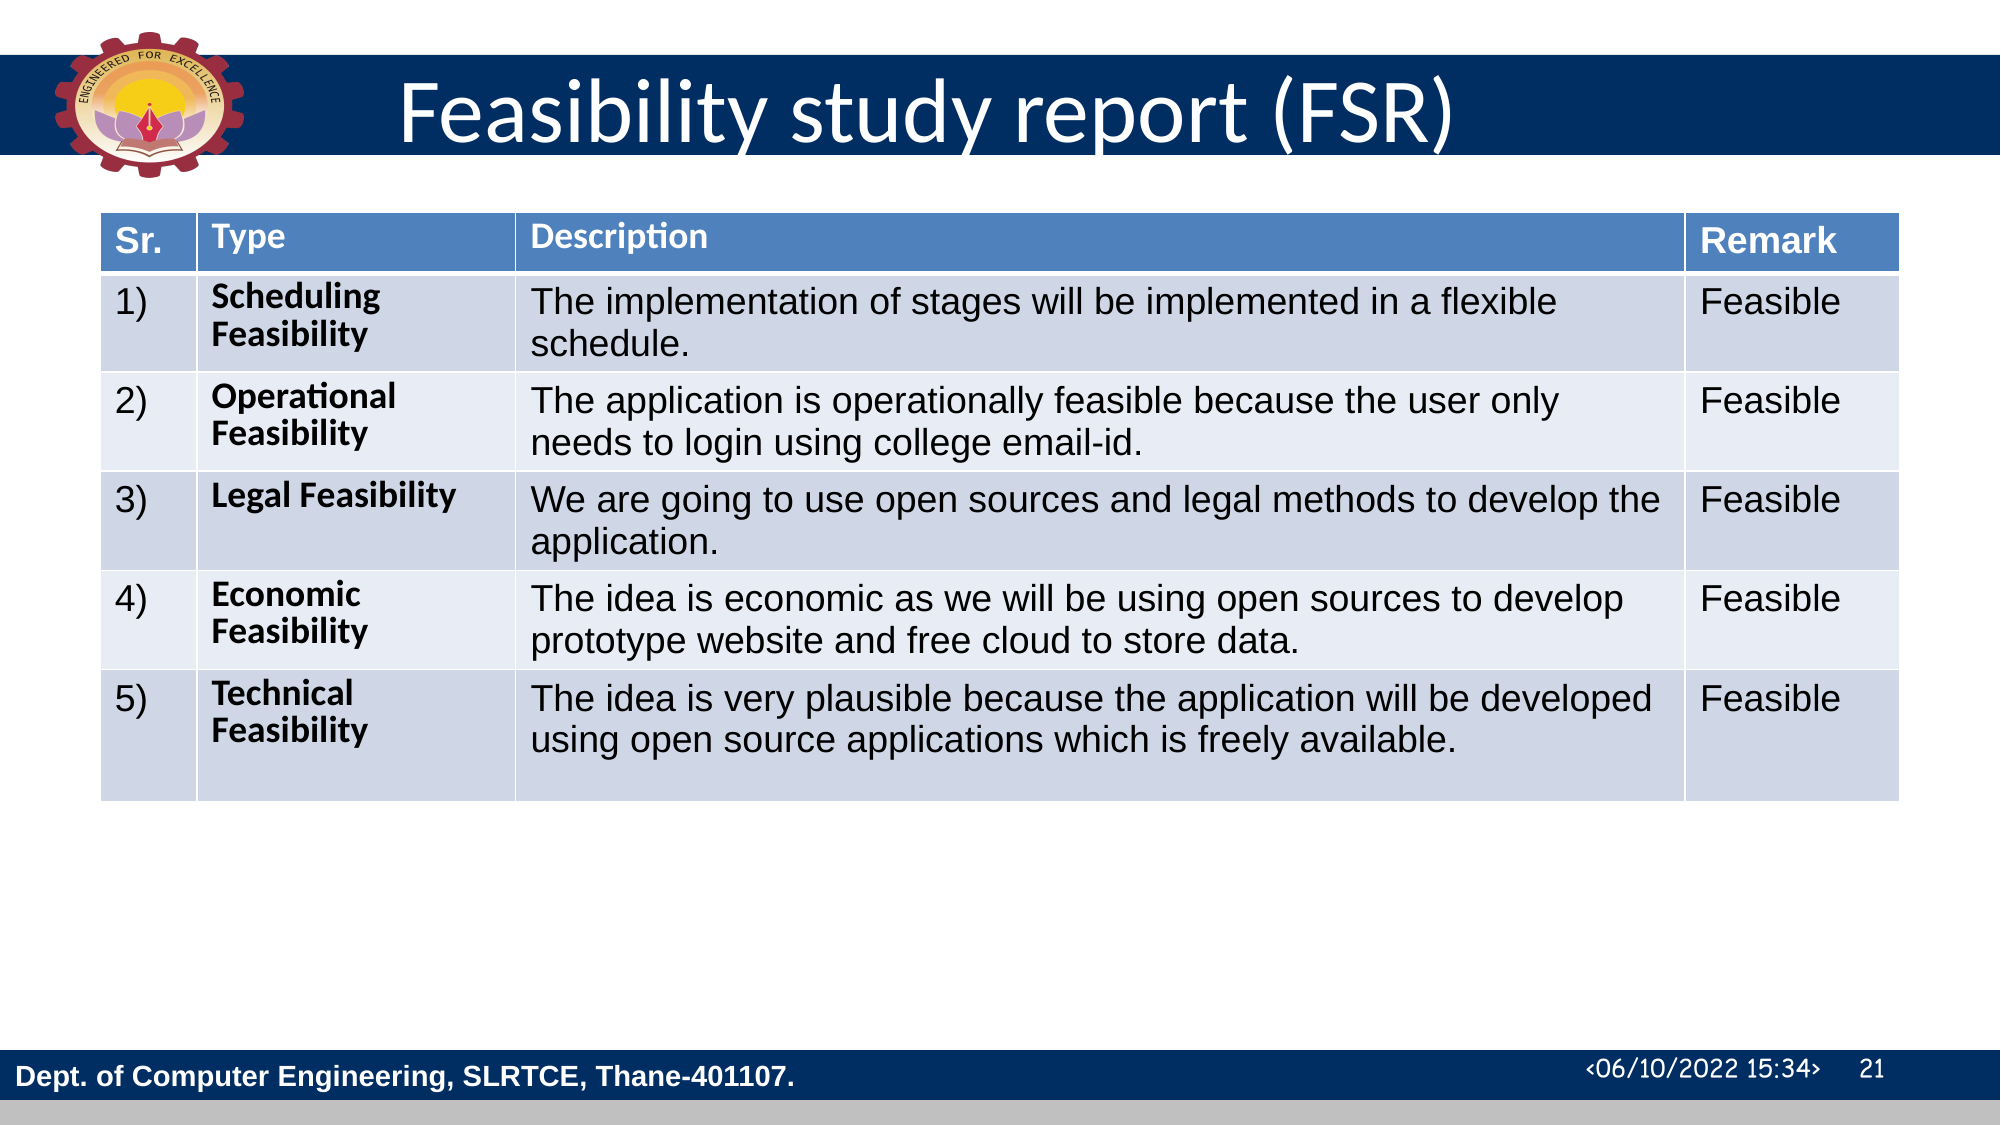

# Feasibility study report (FSR)
| Sr. | Type | Description | Remark |
| --- | --- | --- | --- |
| 1) | Scheduling Feasibility | The implementation of stages will be implemented in a flexible schedule. | Feasible |
| 2) | Operational Feasibility | The application is operationally feasible because the user only needs to login using college email-id. | Feasible |
| 3) | Legal Feasibility | We are going to use open sources and legal methods to develop the application. | Feasible |
| 4) | Economic Feasibility | The idea is economic as we will be using open sources to develop prototype website and free cloud to store data. | Feasible |
| 5) | Technical Feasibility | The idea is very plausible because the application will be developed using open source applications which is freely available. | Feasible |
<06/10/2022 15:34>     21